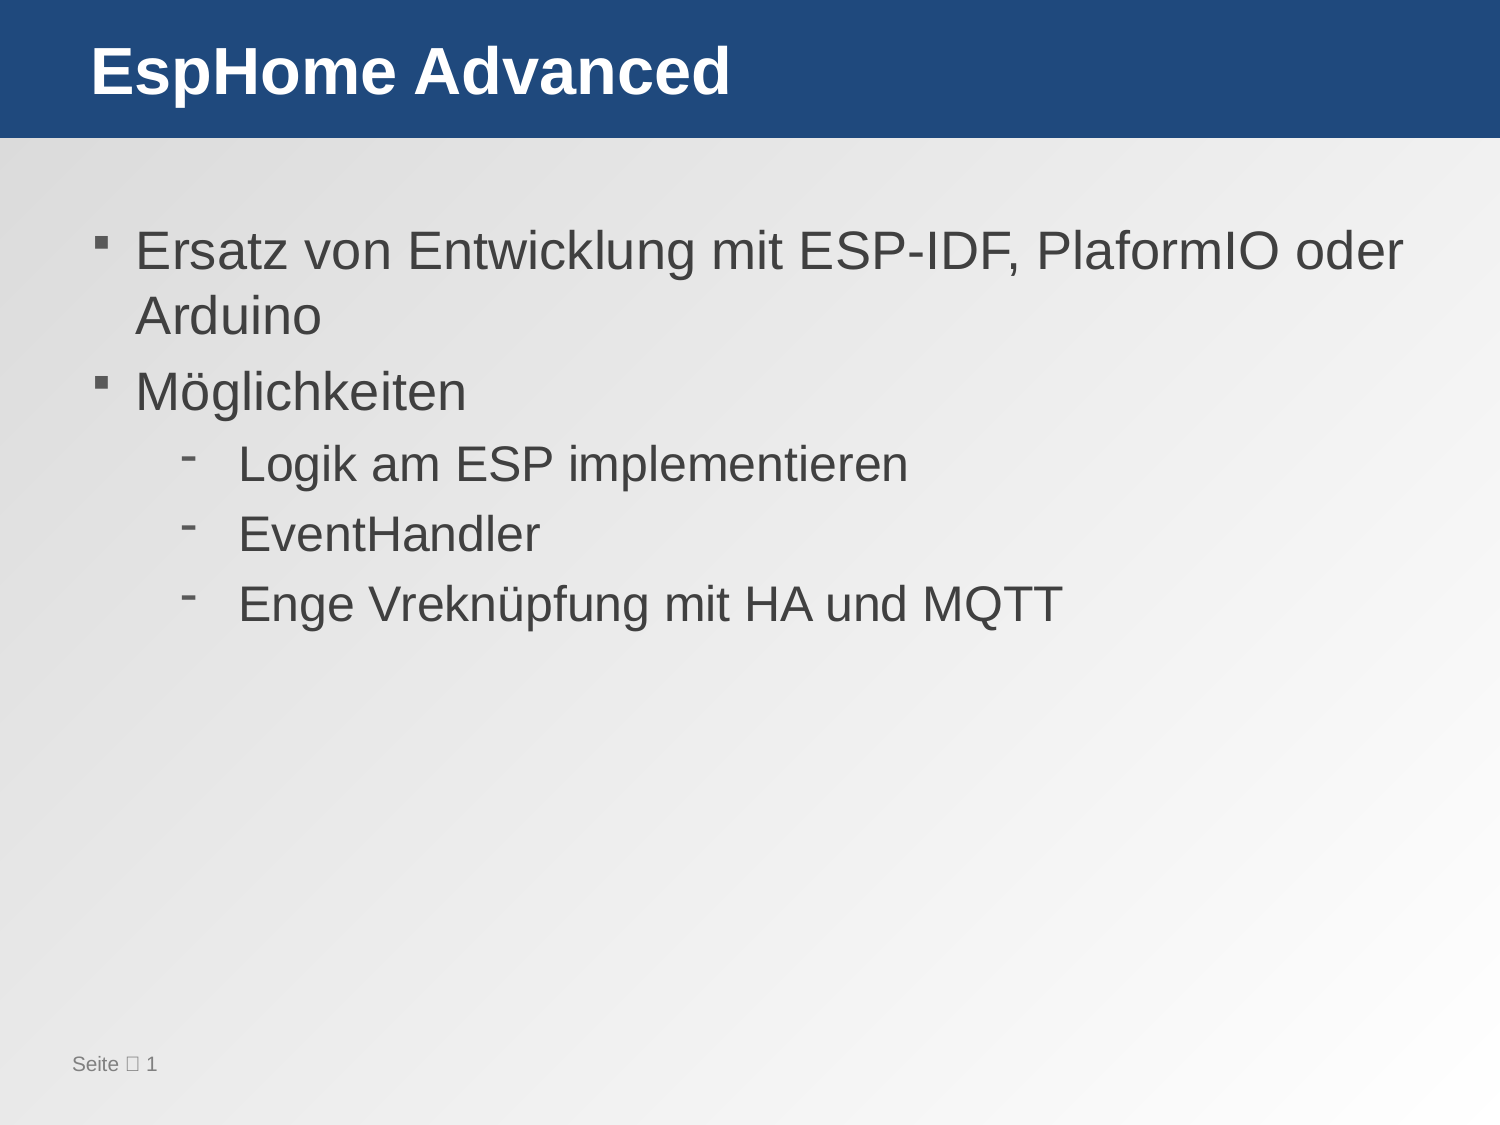

# EspHome Advanced
Ersatz von Entwicklung mit ESP-IDF, PlaformIO oder Arduino
Möglichkeiten
Logik am ESP implementieren
EventHandler
Enge Vreknüpfung mit HA und MQTT